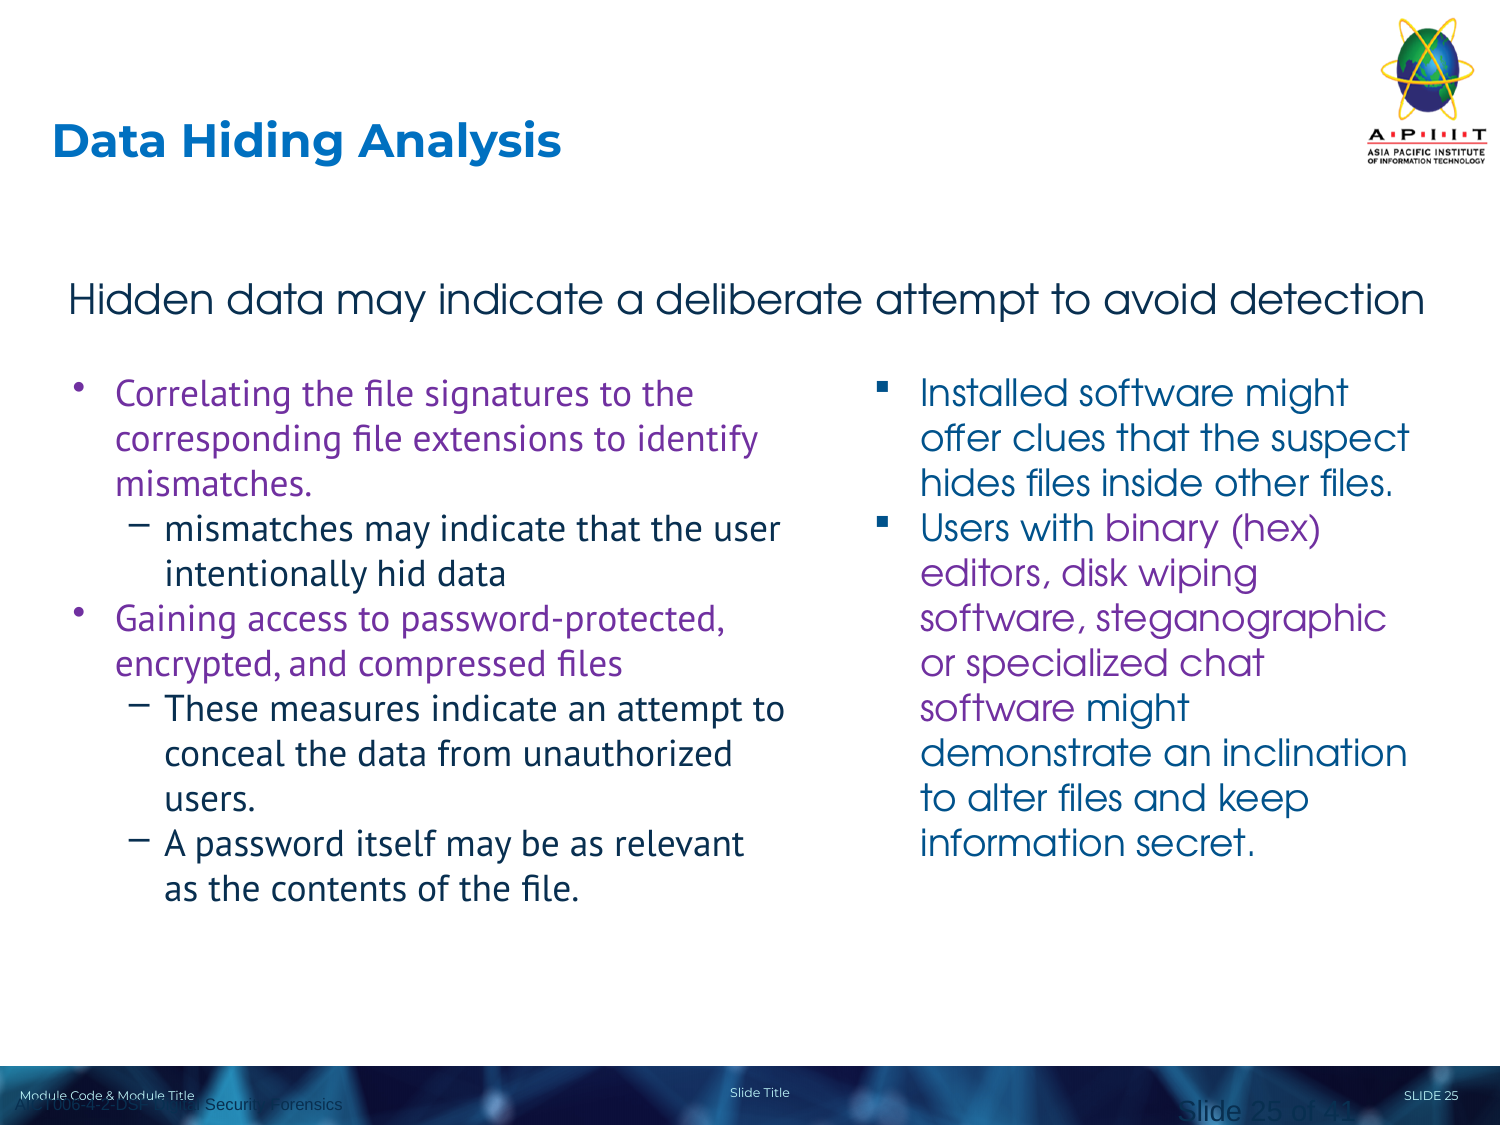

# Data Hiding Analysis
Hidden data may indicate a deliberate attempt to avoid detection
Installed software might offer clues that the suspect hides files inside other files.
Users with binary (hex) editors, disk wiping software, steganographic or specialized chat software might demonstrate an inclination to alter files and keep information secret.
Correlating the file signatures to the corresponding file extensions to identify mismatches.
mismatches may indicate that the user intentionally hid data
Gaining access to password-protected, encrypted, and compressed files
These measures indicate an attempt to conceal the data from unauthorized users.
A password itself may be as relevant as the contents of the file.
Slide 25 of 41